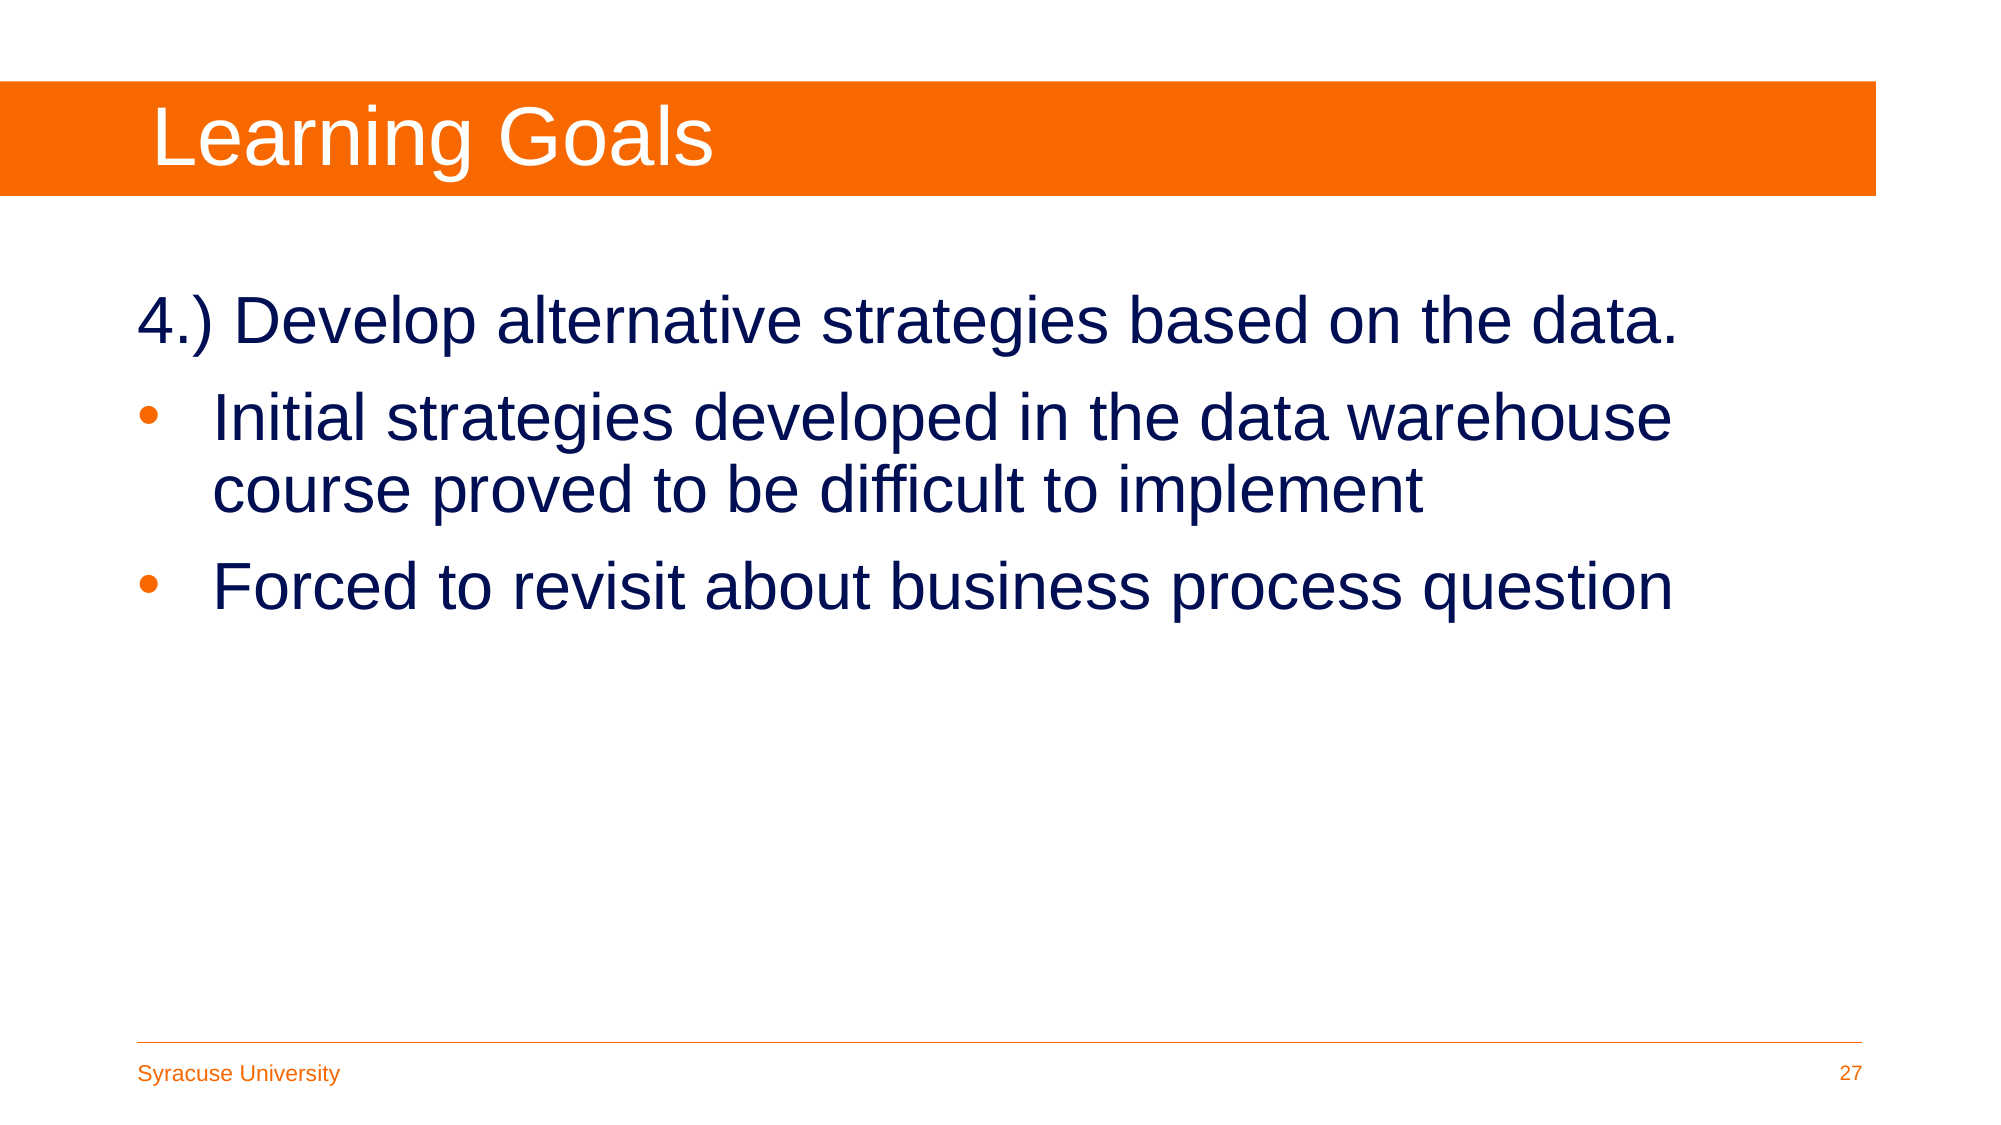

# Learning Goals

4.) Develop alternative strategies based on the data.
Initial strategies developed in the data warehouse course proved to be difficult to implement
Forced to revisit about business process question